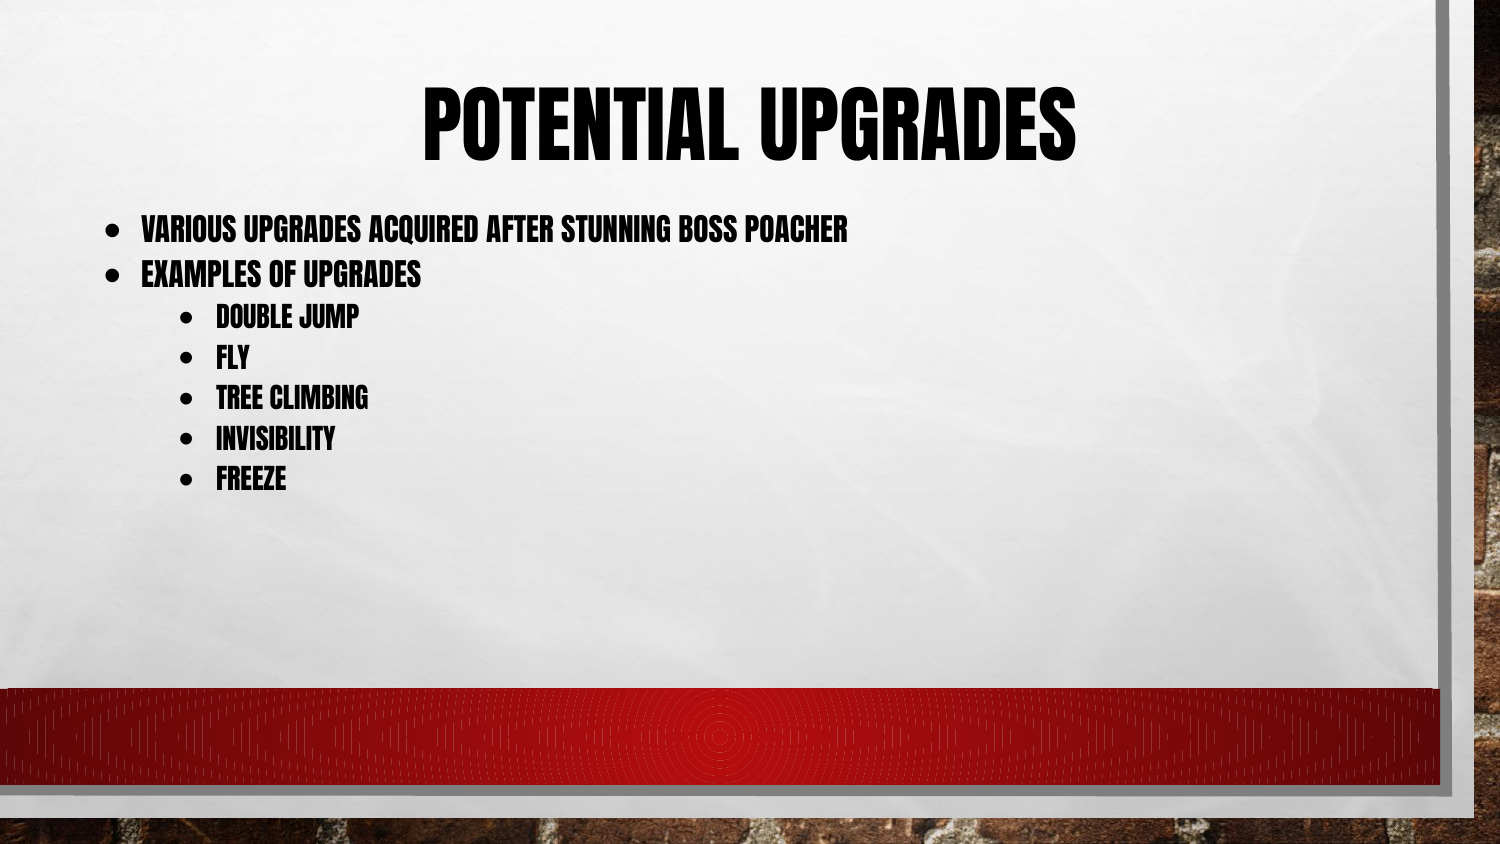

# POTENTIAL UPGRADES
VARIOUS UPGRADES ACQUIRED AFTER STUNNING BOSS POACHER
EXAMPLES OF UPGRADES
DOUBLE JUMP
FLY
TREE CLIMBING
INVISIBILITY
FREEZE